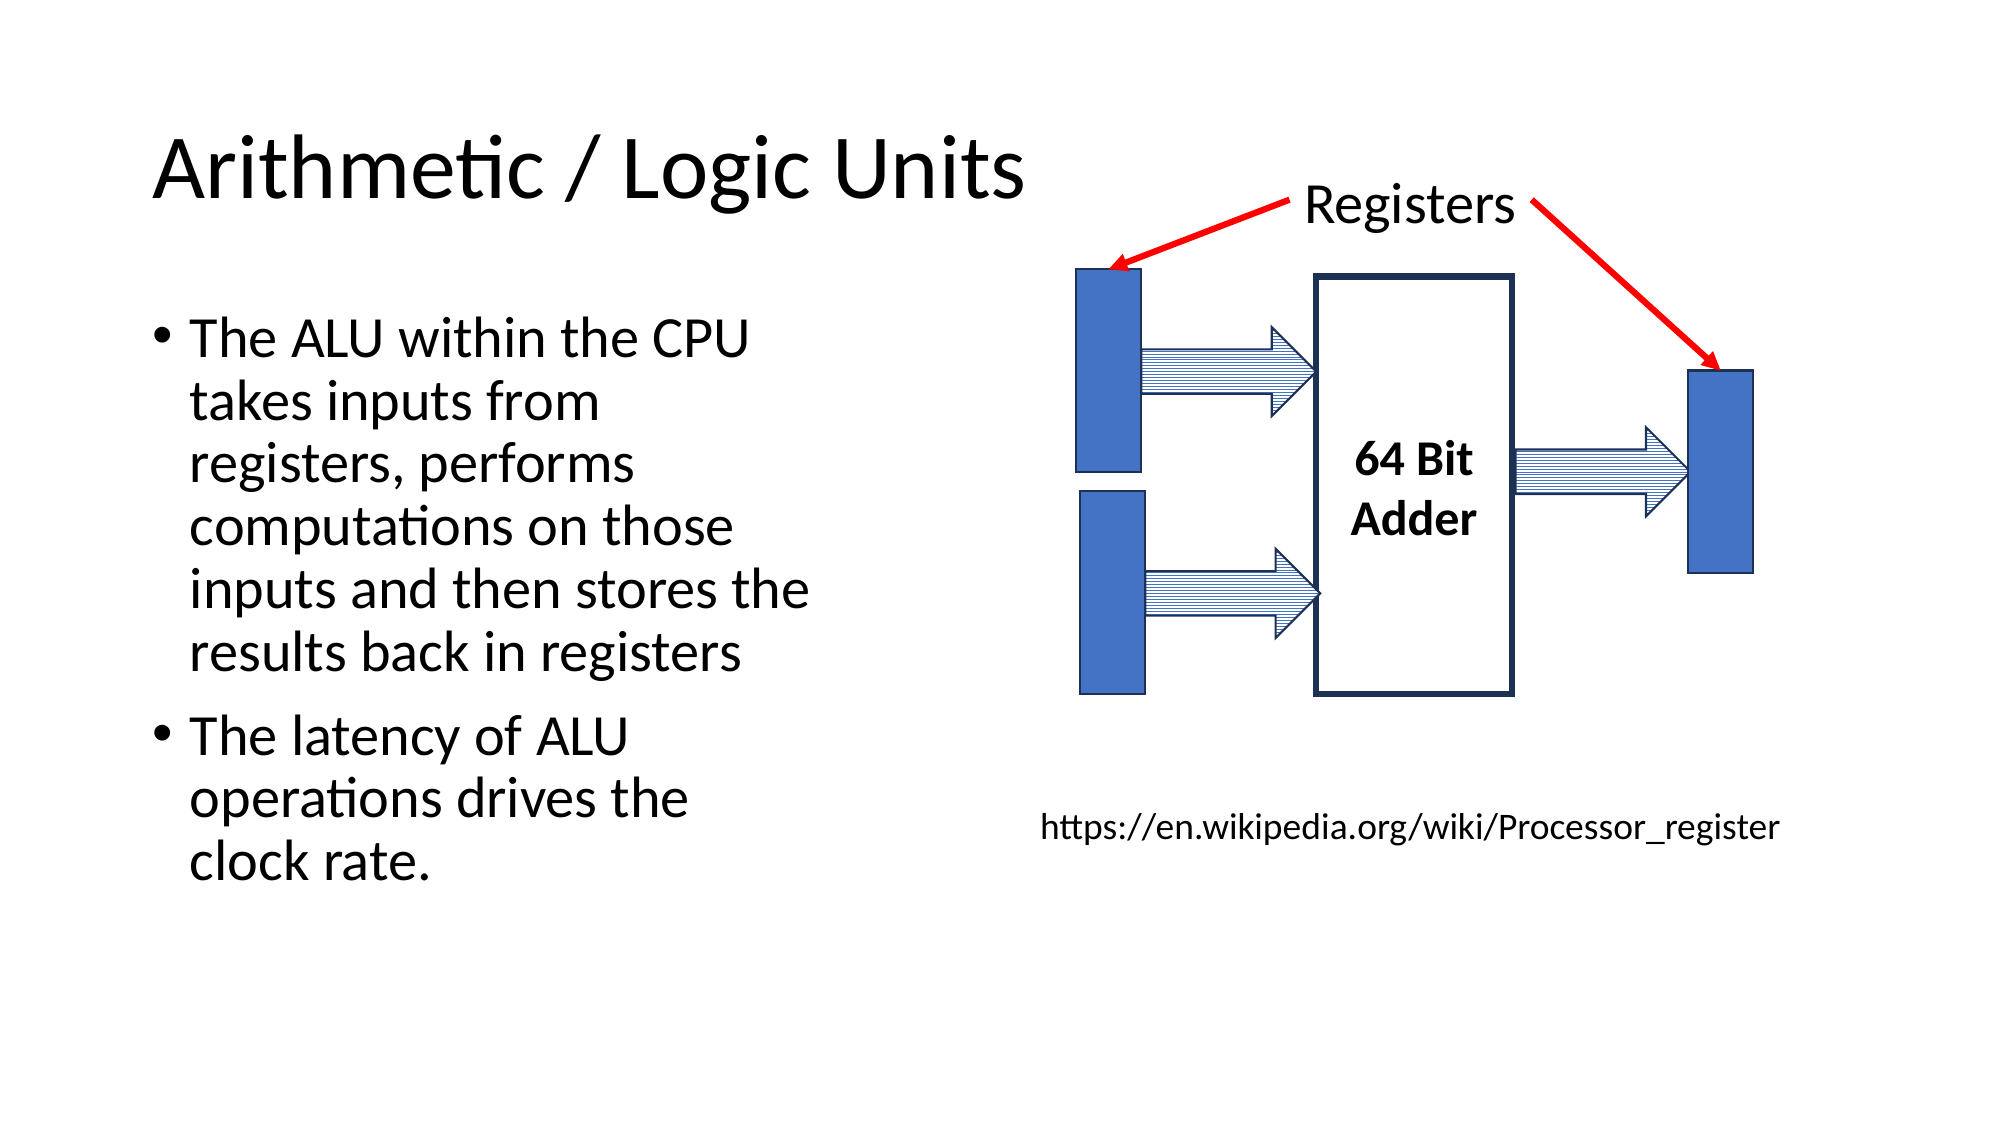

# Arithmetic / Logic Units
Registers

64 Bit
Adder

The ALU within the CPU takes inputs from registers, performs computations on those inputs and then stores the results back in registers
The latency of ALU operations drives the clock rate.
https://en.wikipedia.org/wiki/Processor_register